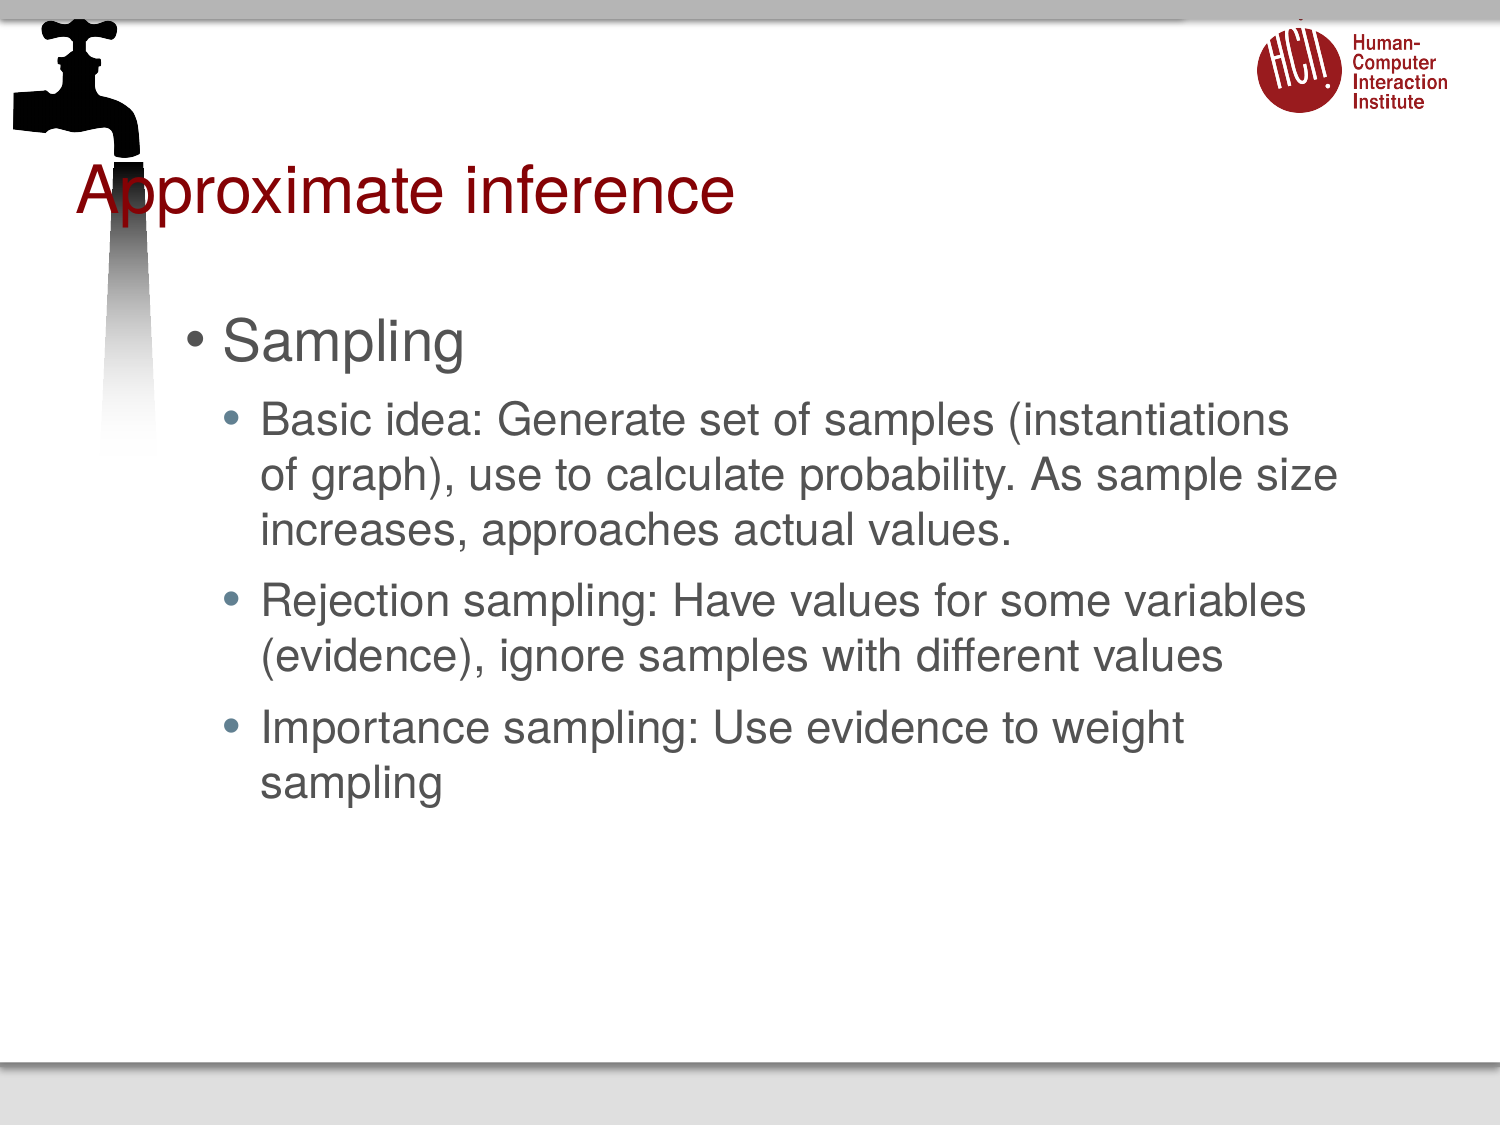

# Approximate inference
Sampling
Basic idea: Generate set of samples (instantiations of graph), use to calculate probability. As sample size increases, approaches actual values.
Rejection sampling: Have values for some variables (evidence), ignore samples with different values
Importance sampling: Use evidence to weight sampling